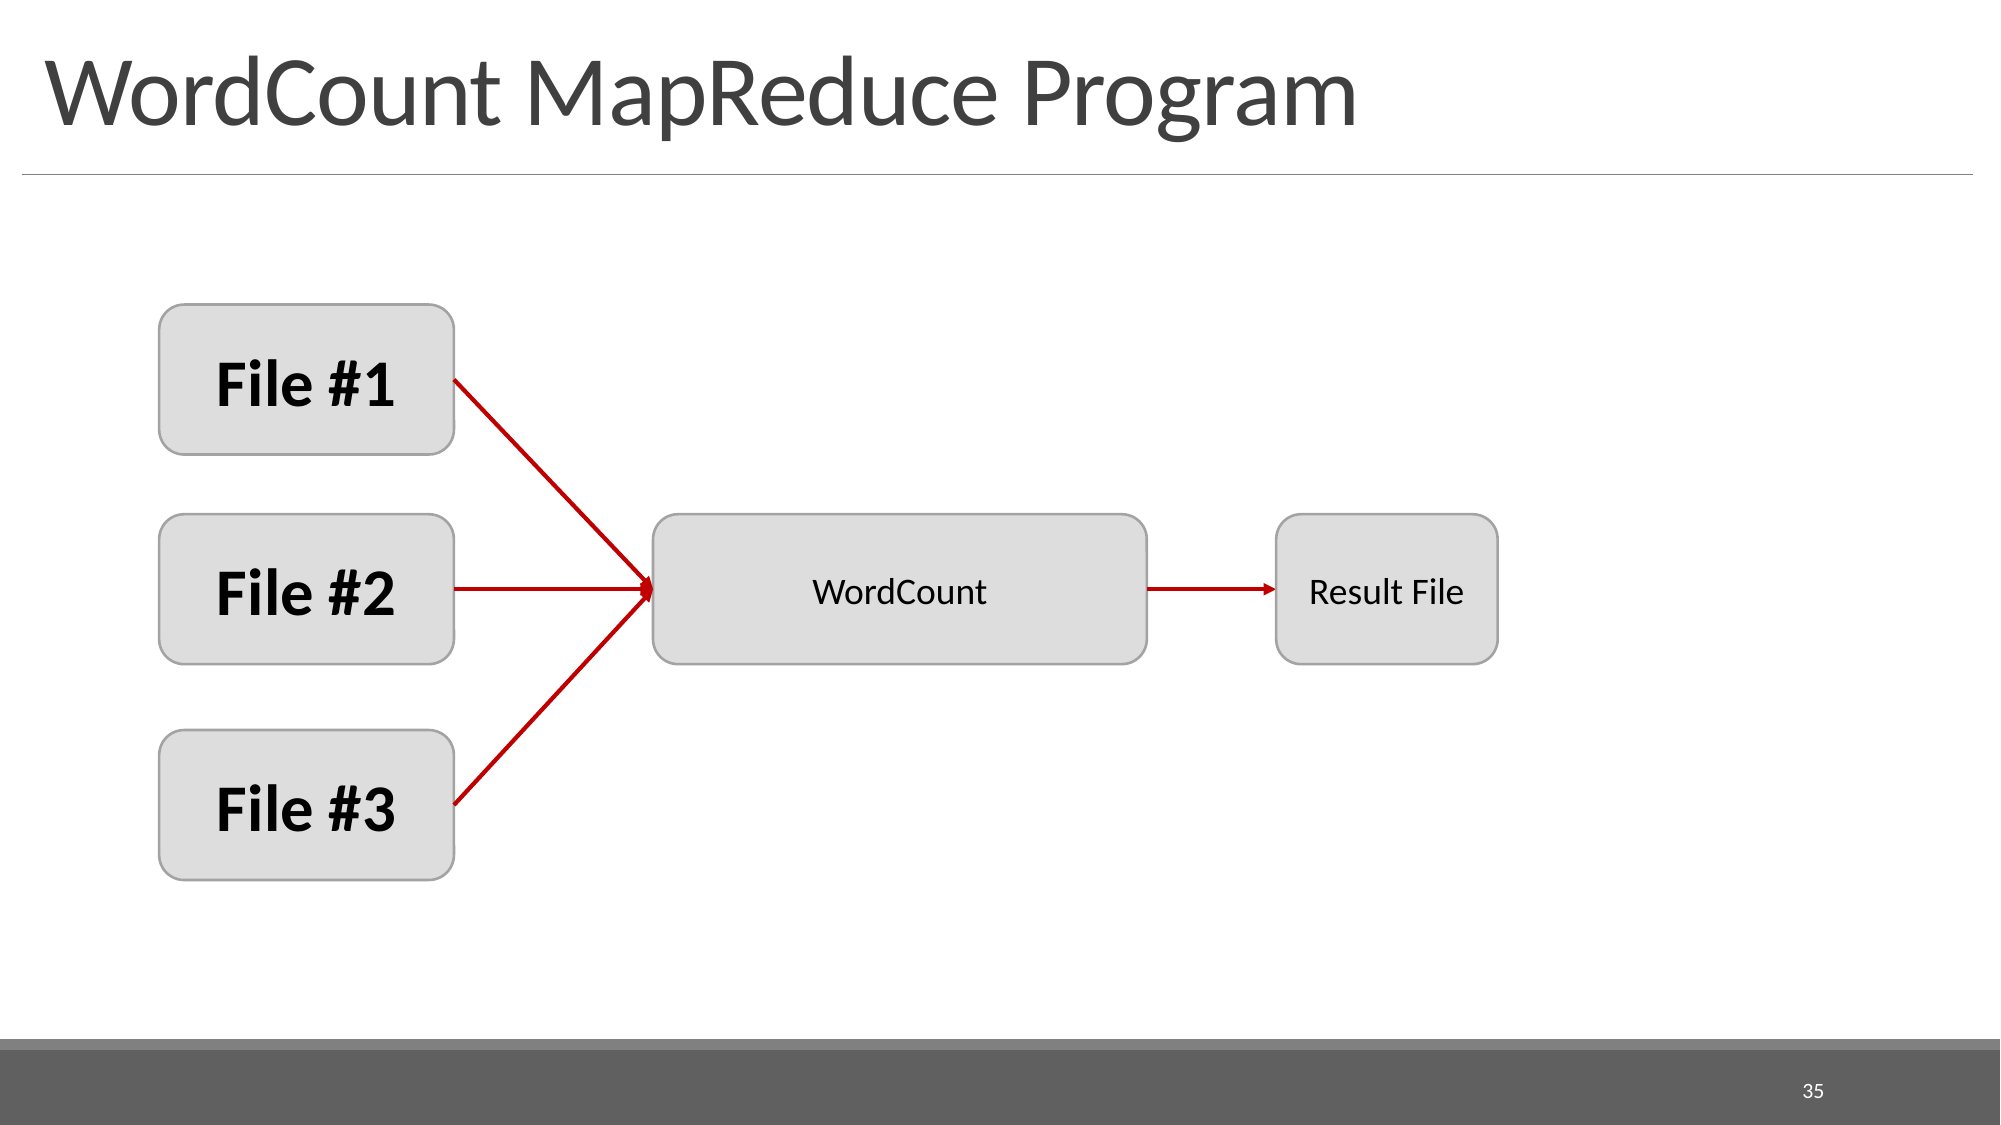

# WordCount MapReduce Program
File #1
File #2
WordCount
Result File
File #3
35